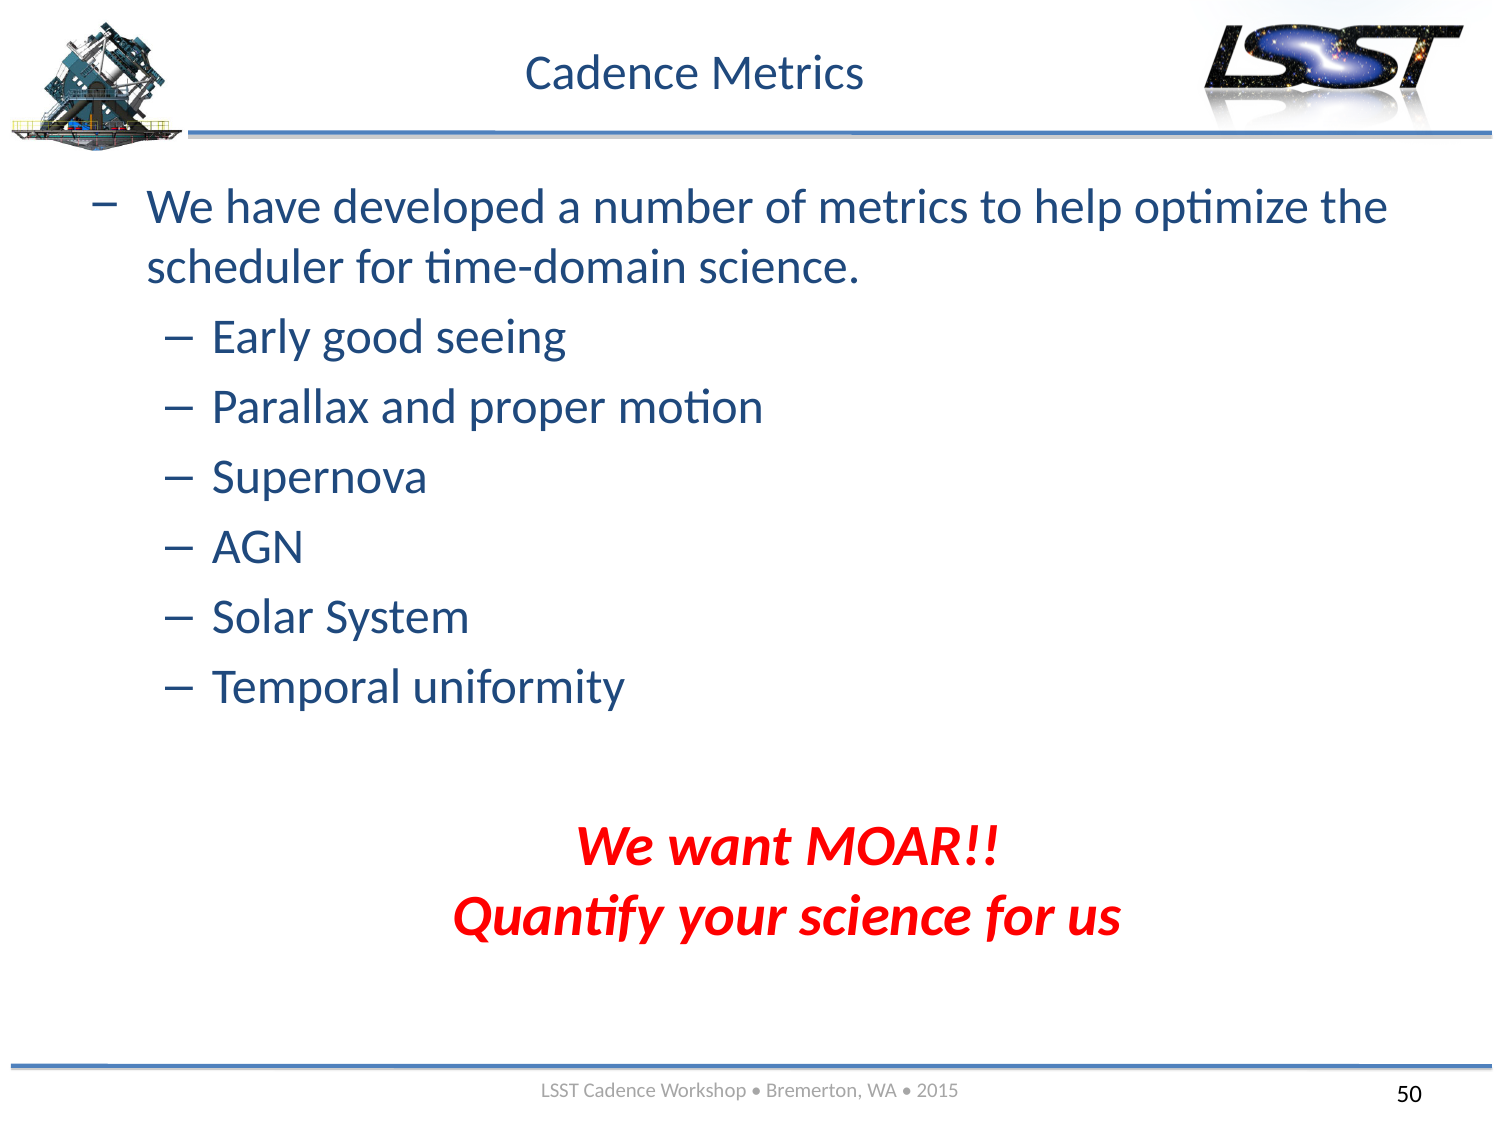

# Cadence Metrics
We have developed a number of metrics to help optimize the scheduler for time-domain science.
Early good seeing
Parallax and proper motion
Supernova
AGN
Solar System
Temporal uniformity
We want MOAR!!
Quantify your science for us